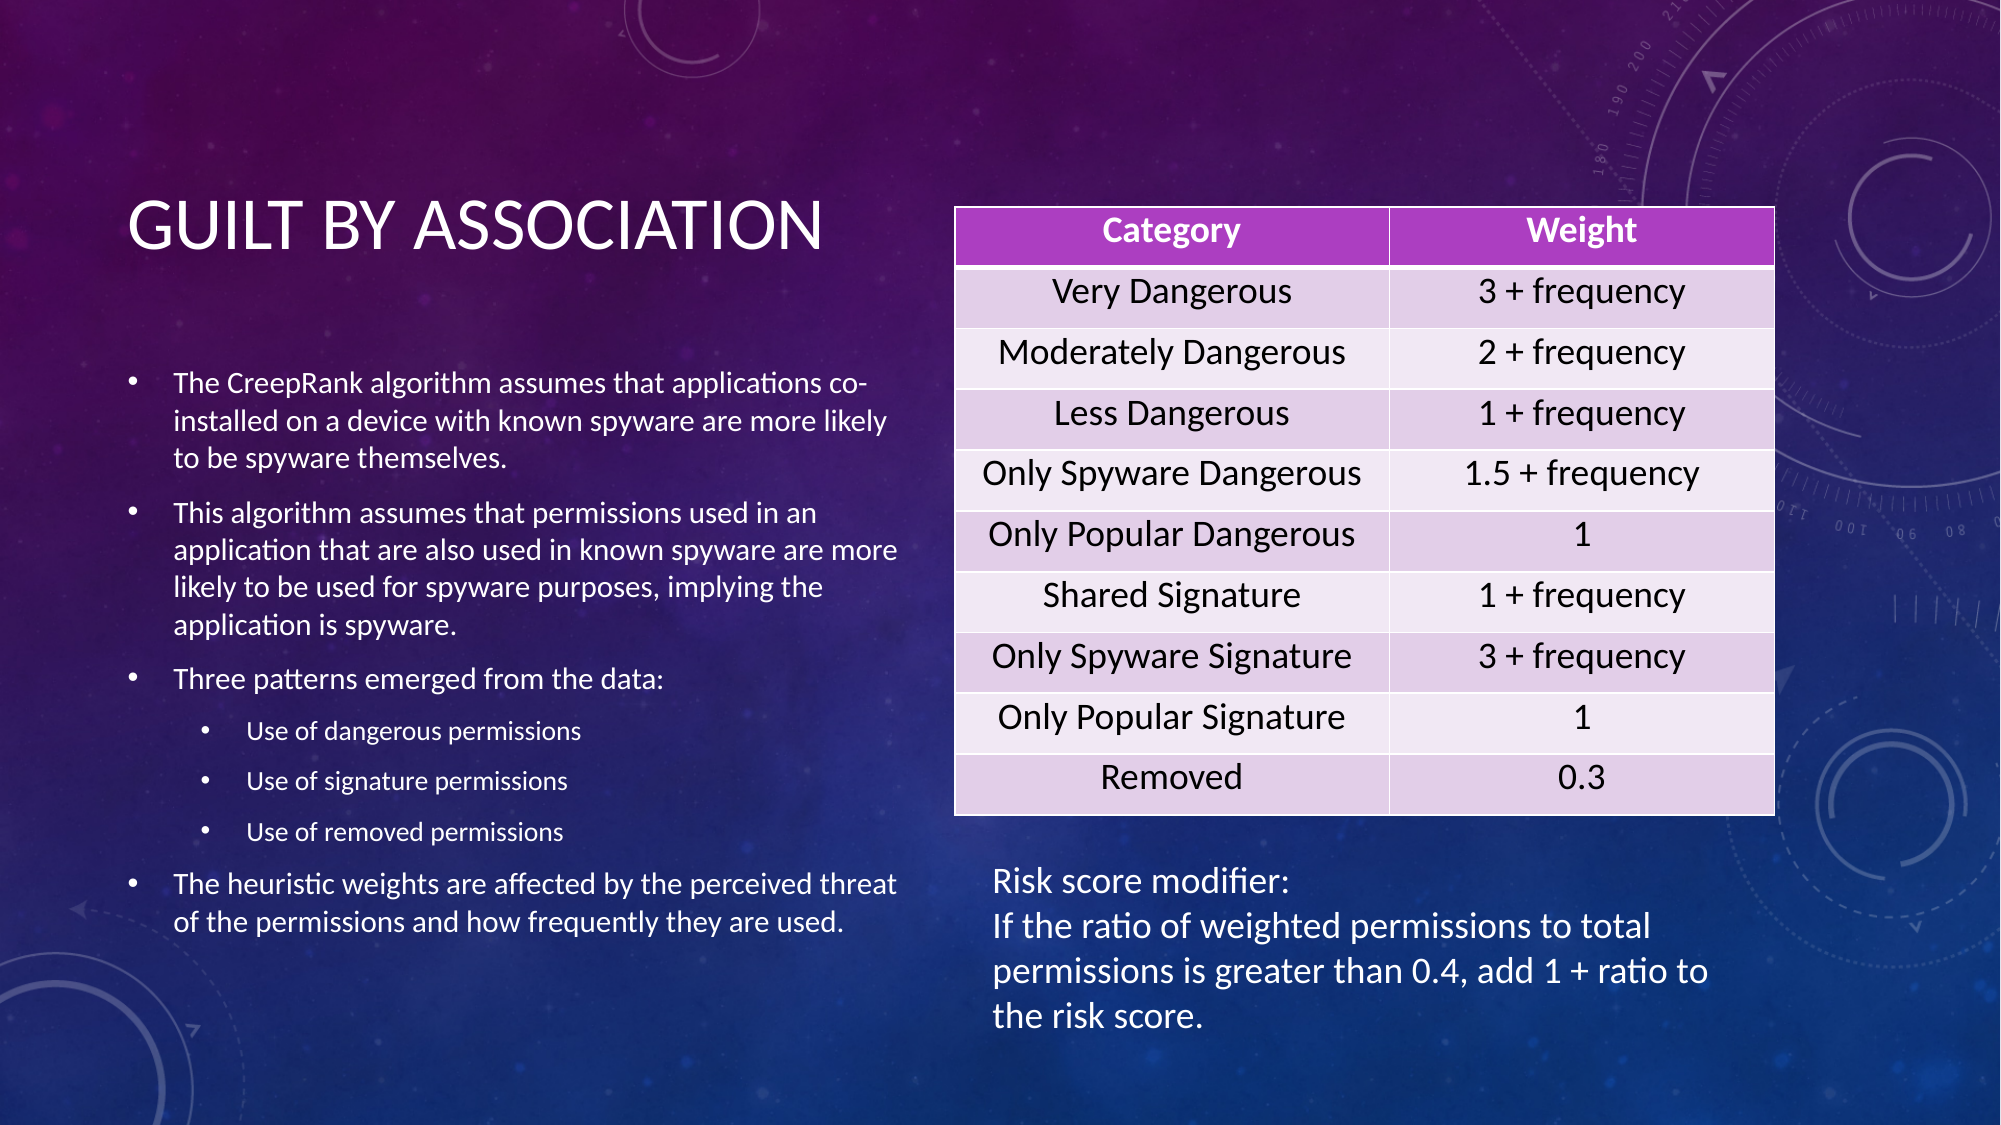

# Guilt by association
| Category | Weight |
| --- | --- |
| Very Dangerous | 3 + frequency |
| Moderately Dangerous | 2 + frequency |
| Less Dangerous | 1 + frequency |
| Only Spyware Dangerous | 1.5 + frequency |
| Only Popular Dangerous | 1 |
| Shared Signature | 1 + frequency |
| Only Spyware Signature | 3 + frequency |
| Only Popular Signature | 1 |
| Removed | 0.3 |
The CreepRank algorithm assumes that applications co-installed on a device with known spyware are more likely to be spyware themselves.
This algorithm assumes that permissions used in an application that are also used in known spyware are more likely to be used for spyware purposes, implying the application is spyware.
Three patterns emerged from the data:
Use of dangerous permissions
Use of signature permissions
Use of removed permissions
The heuristic weights are affected by the perceived threat of the permissions and how frequently they are used.
Risk score modifier:
If the ratio of weighted permissions to total permissions is greater than 0.4, add 1 + ratio to the risk score.